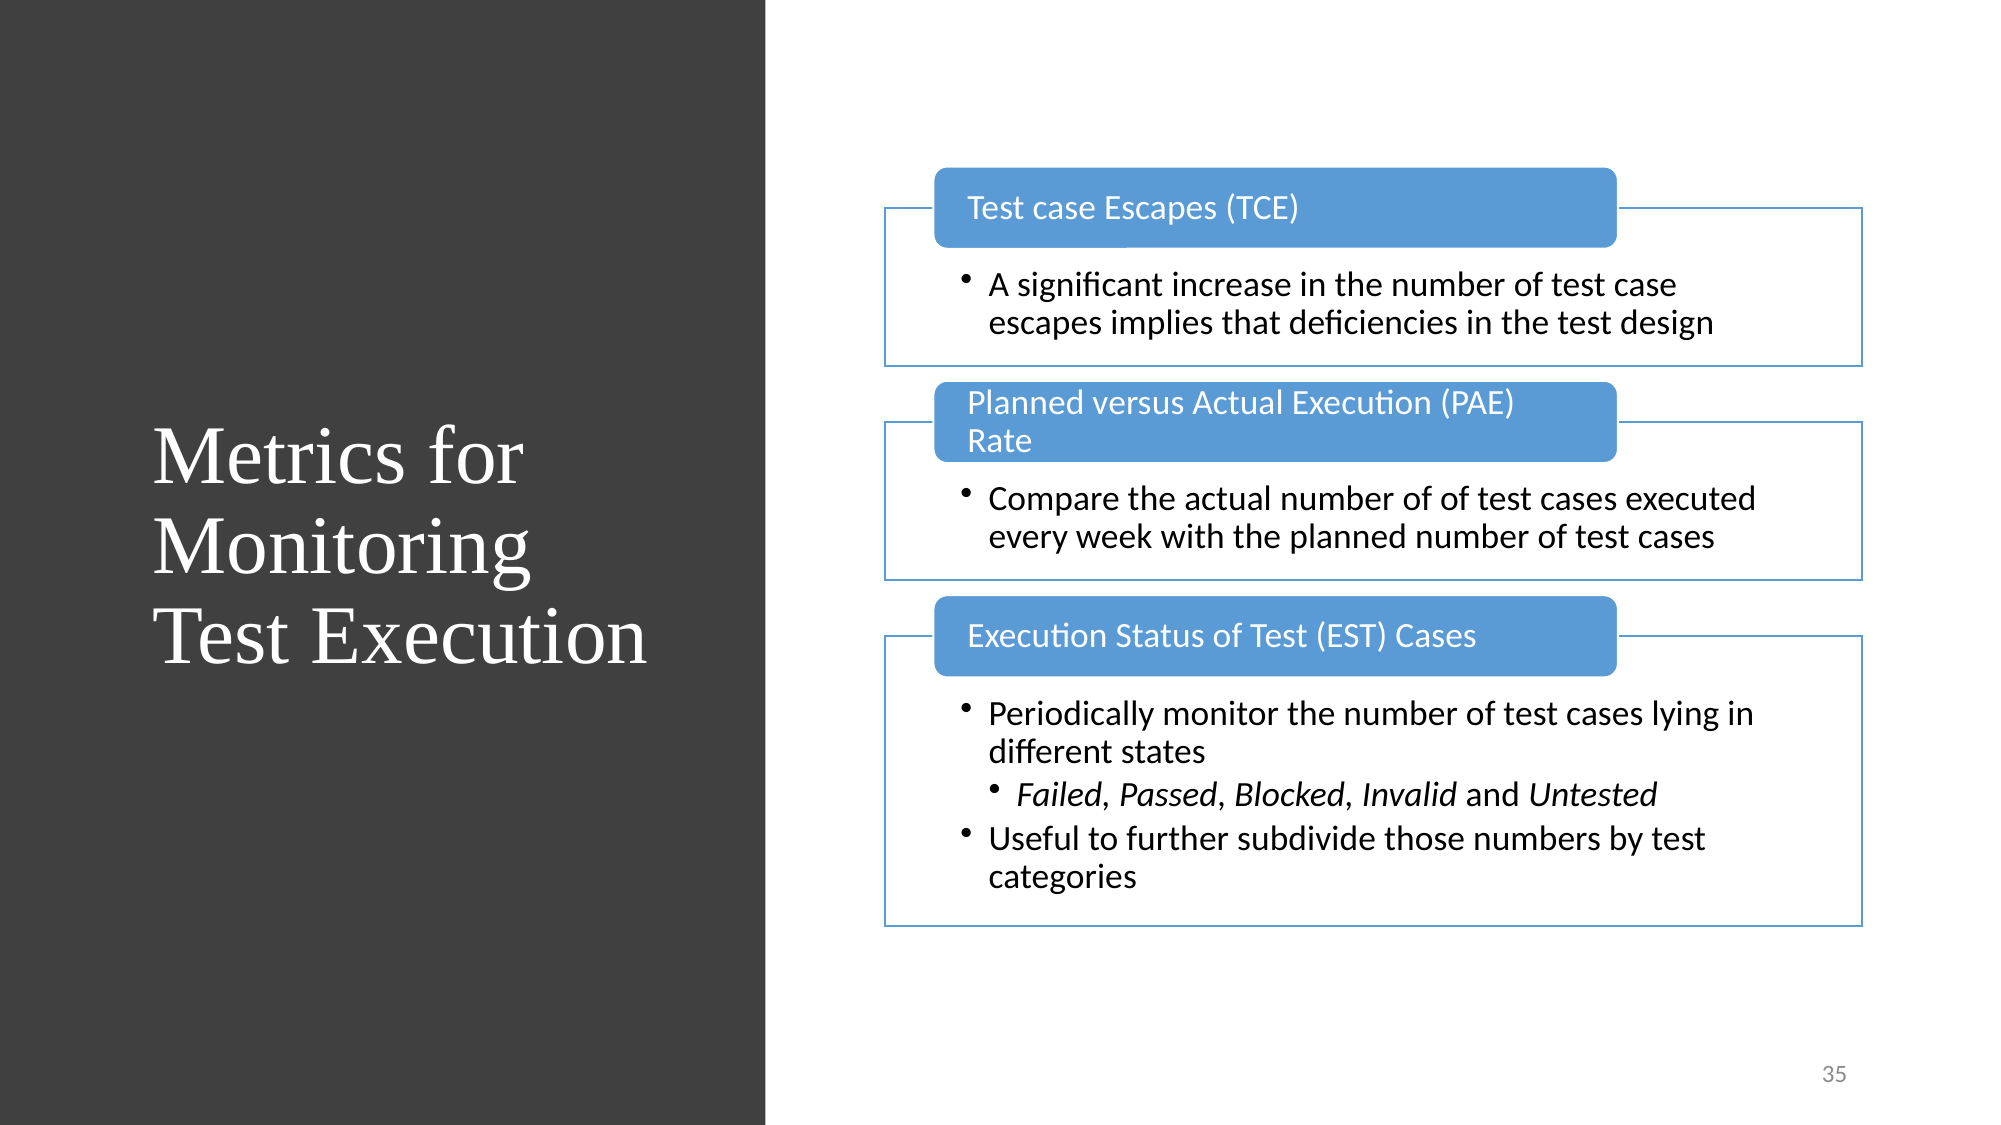

A significant increase in the number of test case escapes implies that deficiencies in the test design
Test case Escapes (TCE)
Compare the actual number of of test cases executed every week with the planned number of test cases
Planned versus Actual Execution (PAE) Rate
Periodically monitor the number of test cases lying in different states
Failed, Passed, Blocked, Invalid and Untested
Useful to further subdivide those numbers by test categories
Execution Status of Test (EST) Cases
# Metrics for Monitoring Test Execution
35